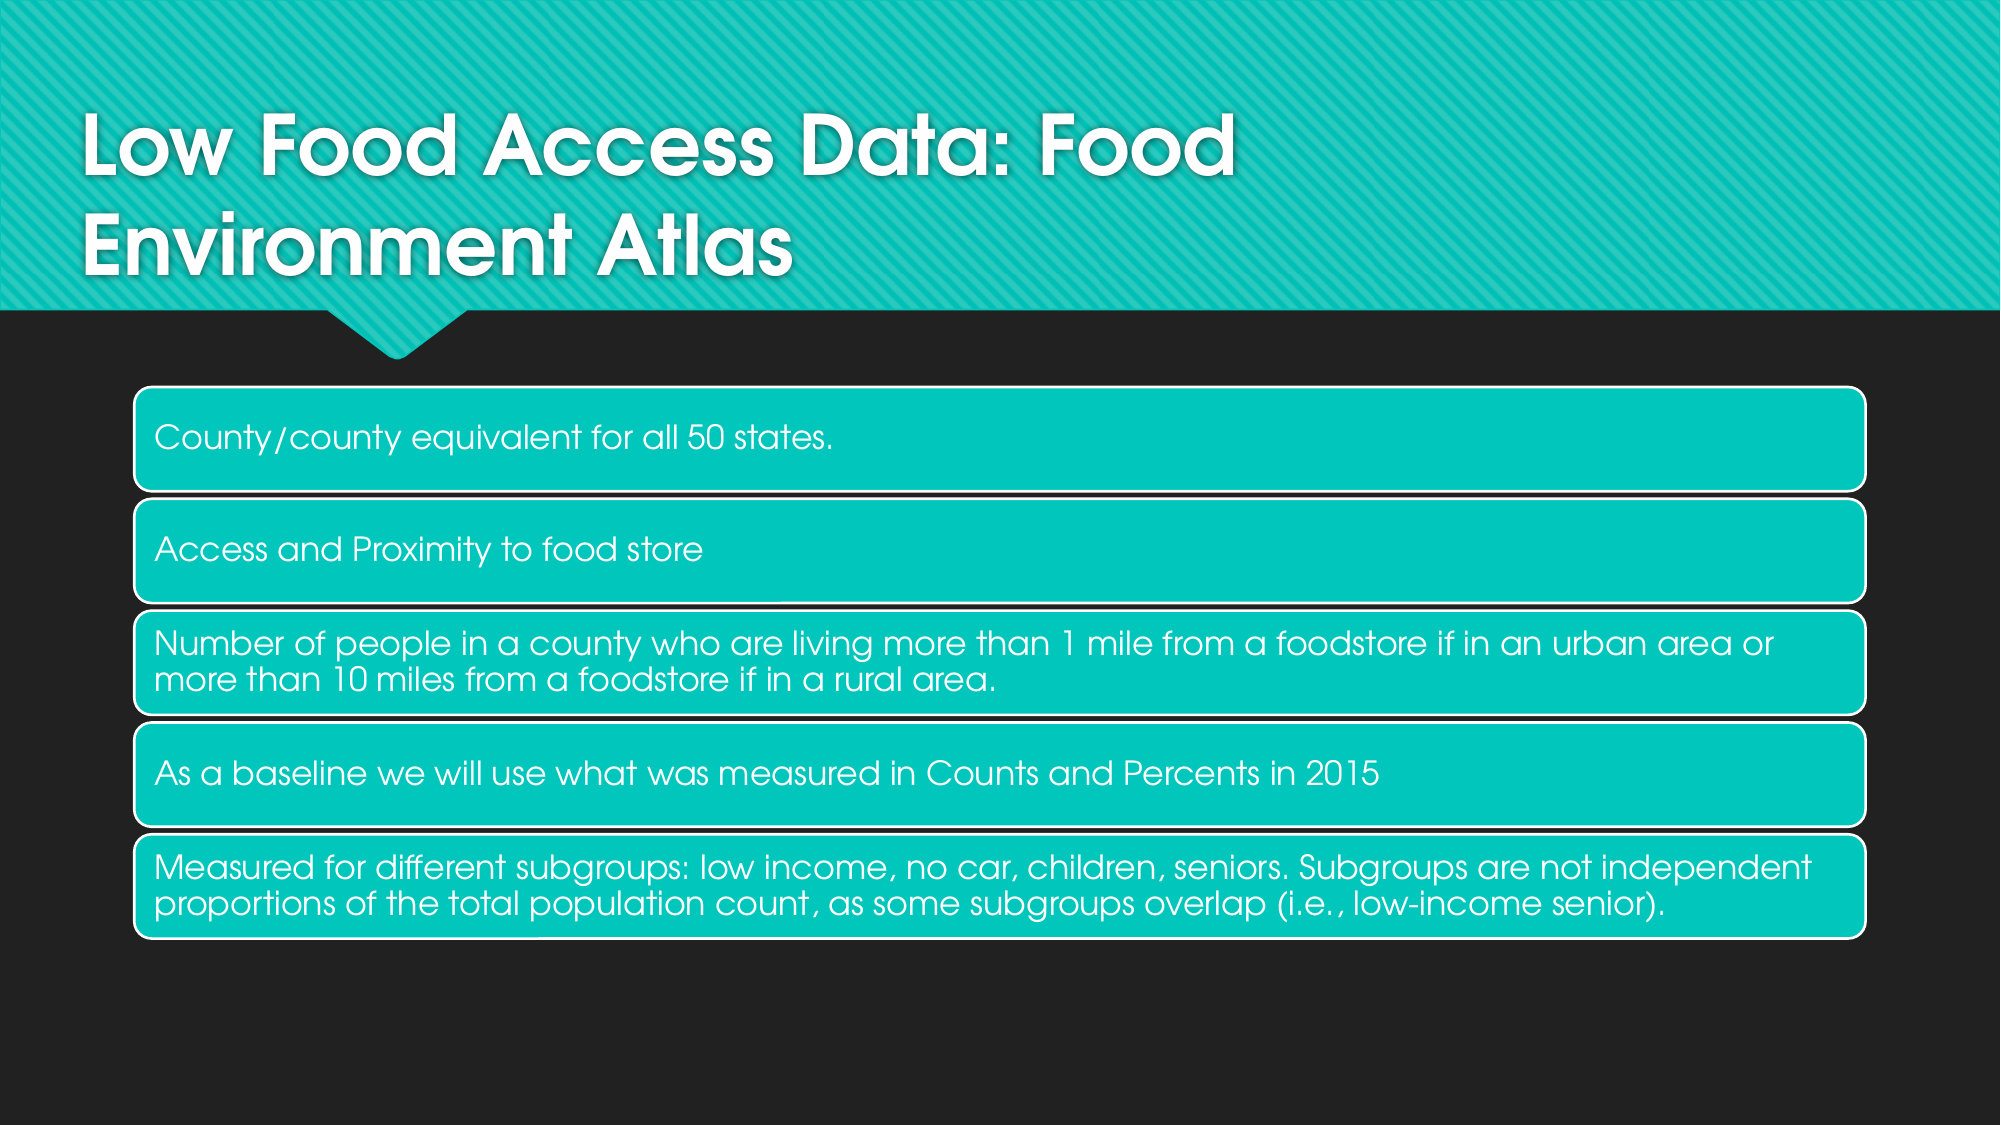

# Low Food Access Data: Food Environment Atlas
County/county equivalent for all 50 states.
Access and Proximity to food store
Number of people in a county who are living more than 1 mile from a foodstore if in an urban area or more than 10 miles from a foodstore if in a rural area.
As a baseline we will use what was measured in Counts and Percents in 2015
Measured for different subgroups: low income, no car, children, seniors. Subgroups are not independent proportions of the total population count, as some subgroups overlap (i.e., low-income senior).